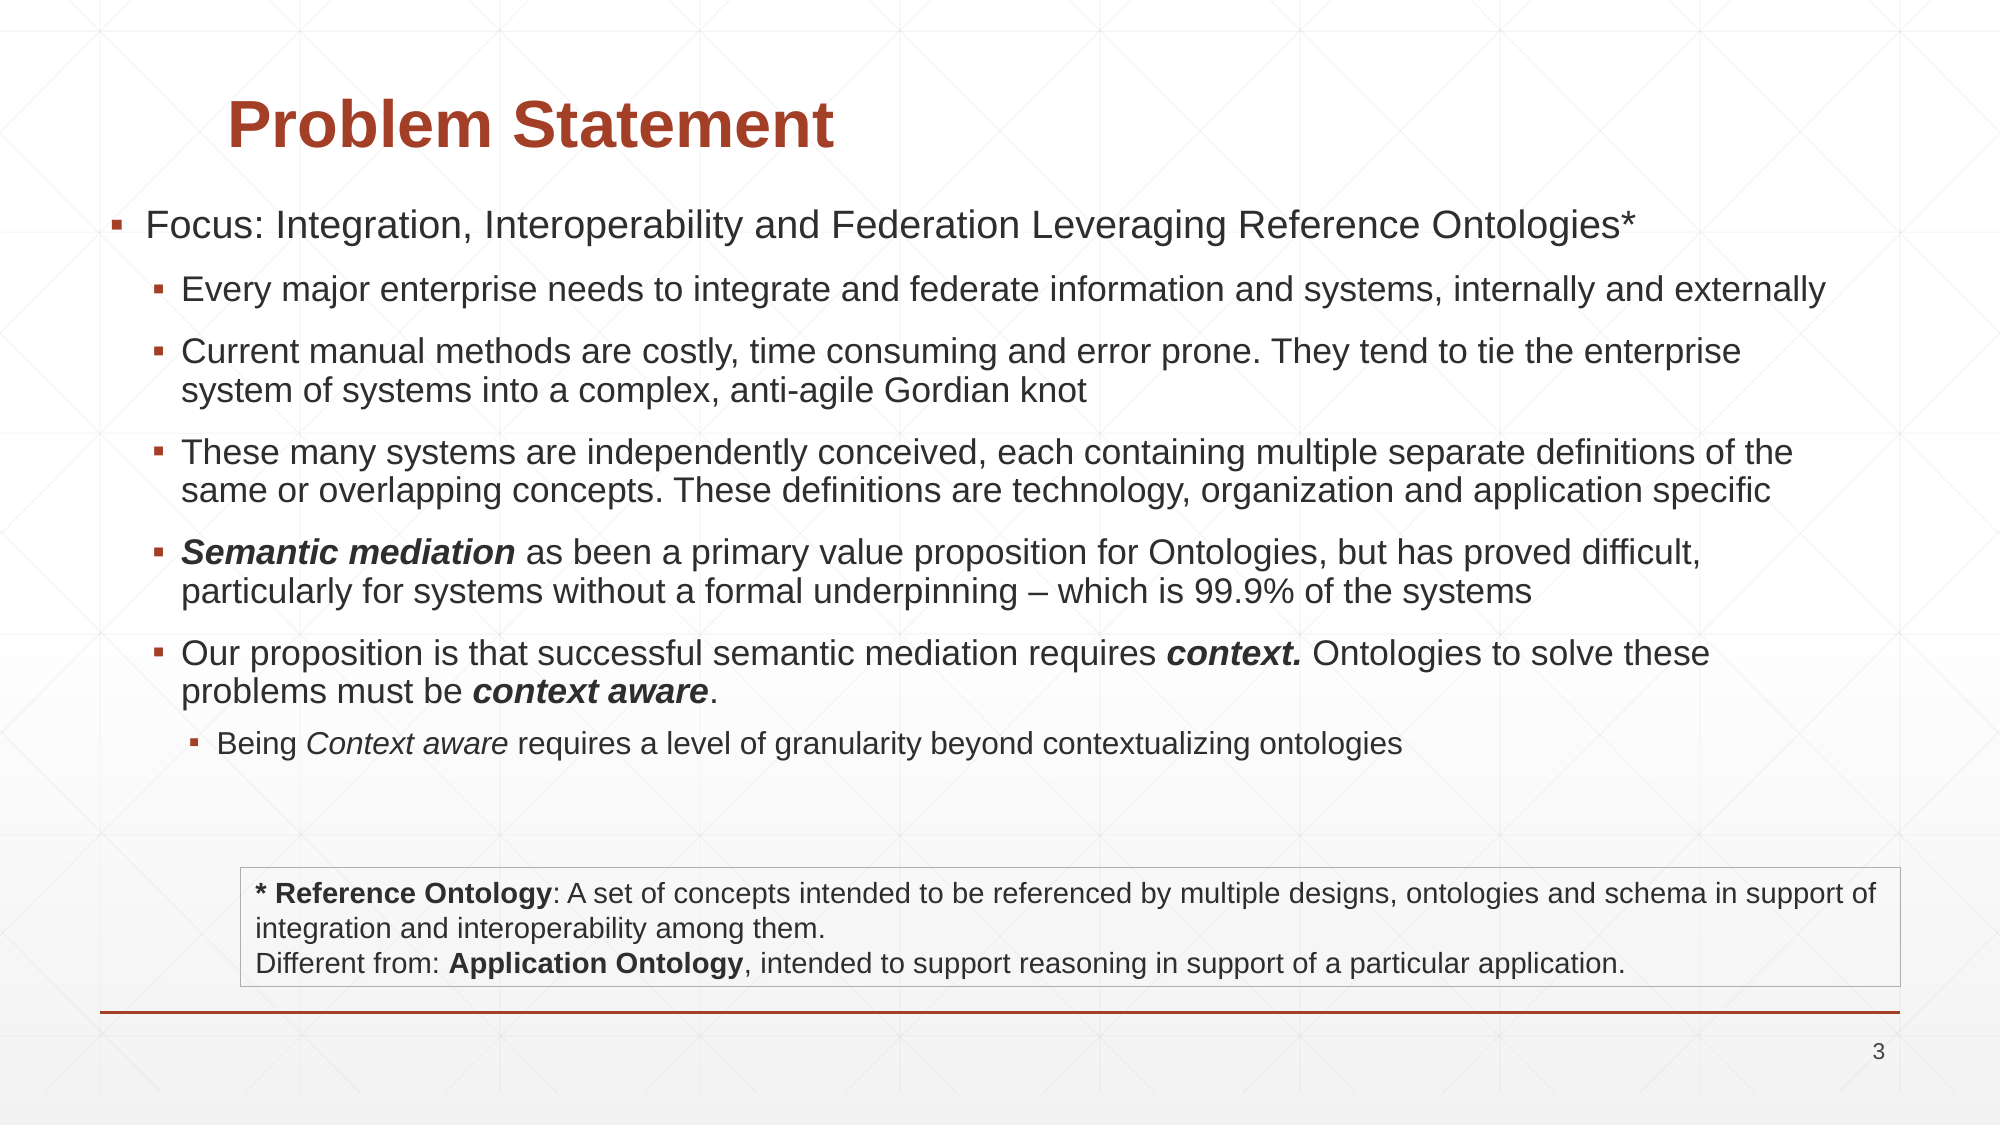

# Problem Statement
Focus: Integration, Interoperability and Federation Leveraging Reference Ontologies*
Every major enterprise needs to integrate and federate information and systems, internally and externally
Current manual methods are costly, time consuming and error prone. They tend to tie the enterprise system of systems into a complex, anti-agile Gordian knot
These many systems are independently conceived, each containing multiple separate definitions of the same or overlapping concepts. These definitions are technology, organization and application specific
Semantic mediation as been a primary value proposition for Ontologies, but has proved difficult, particularly for systems without a formal underpinning – which is 99.9% of the systems
Our proposition is that successful semantic mediation requires context. Ontologies to solve these problems must be context aware.
Being Context aware requires a level of granularity beyond contextualizing ontologies

* Reference Ontology: A set of concepts intended to be referenced by multiple designs, ontologies and schema in support of integration and interoperability among them.
Different from: Application Ontology, intended to support reasoning in support of a particular application.
3